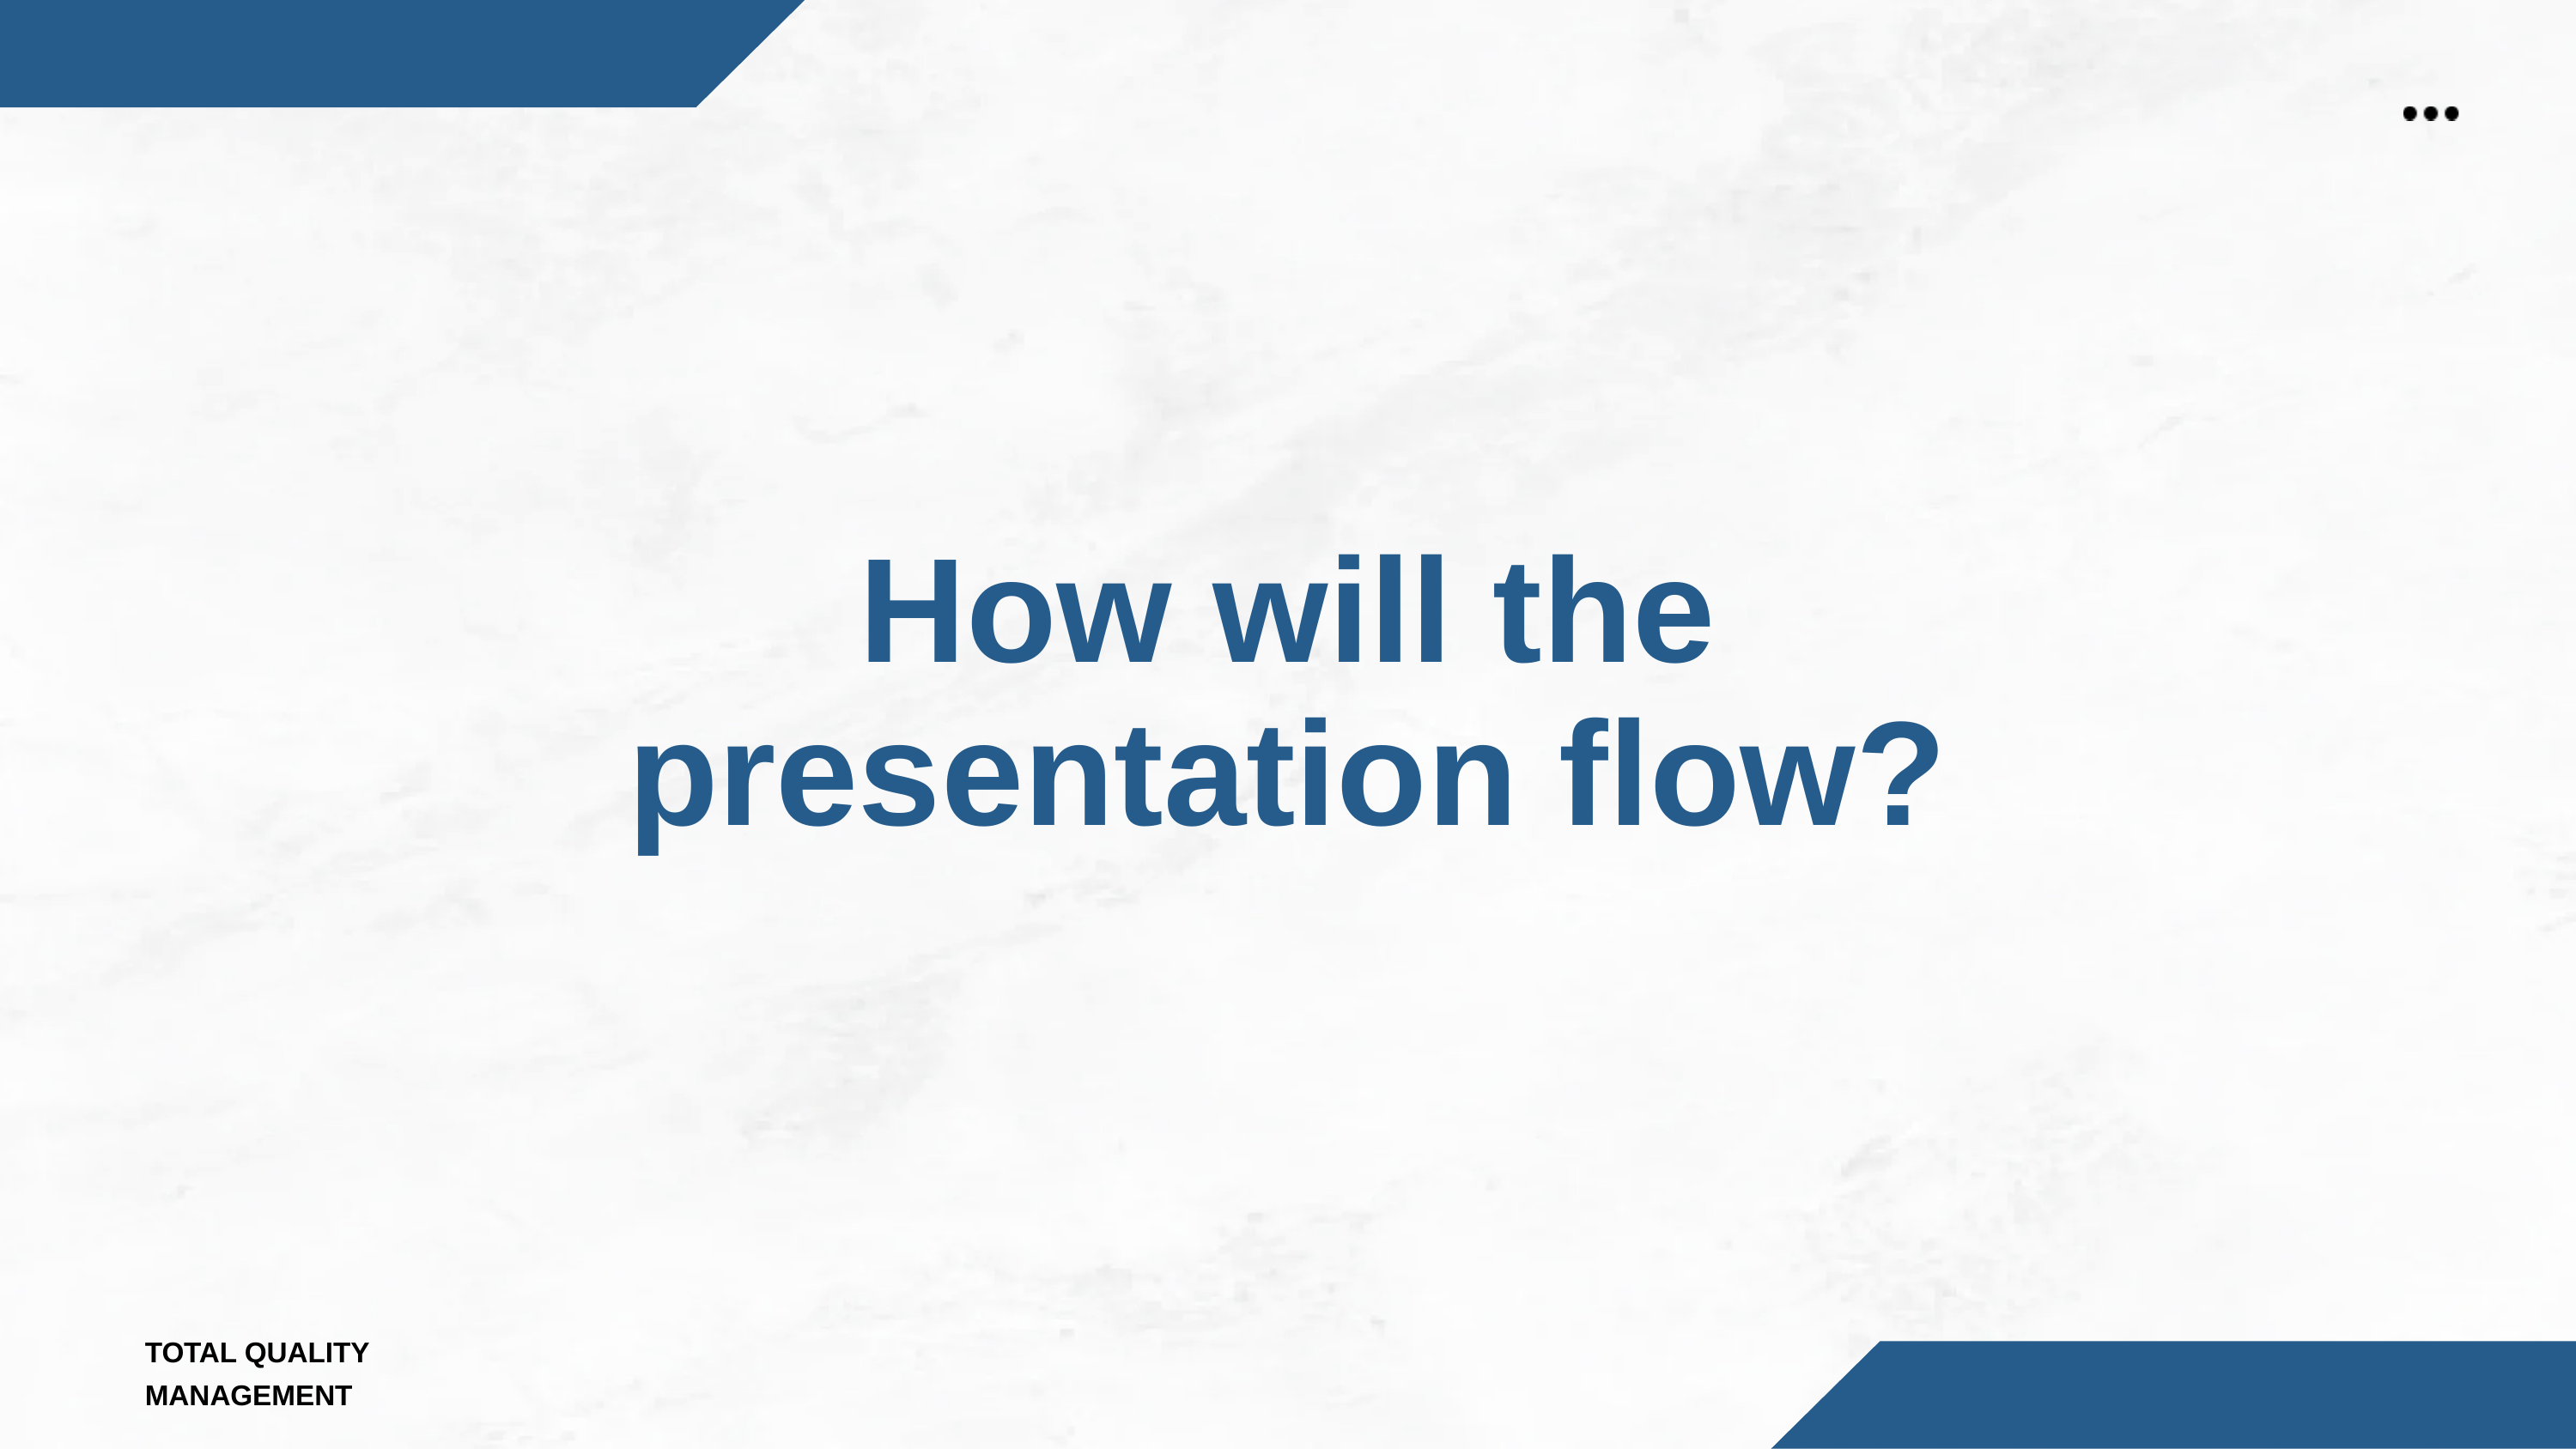

How will the presentation flow?
TOTAL QUALITY MANAGEMENT